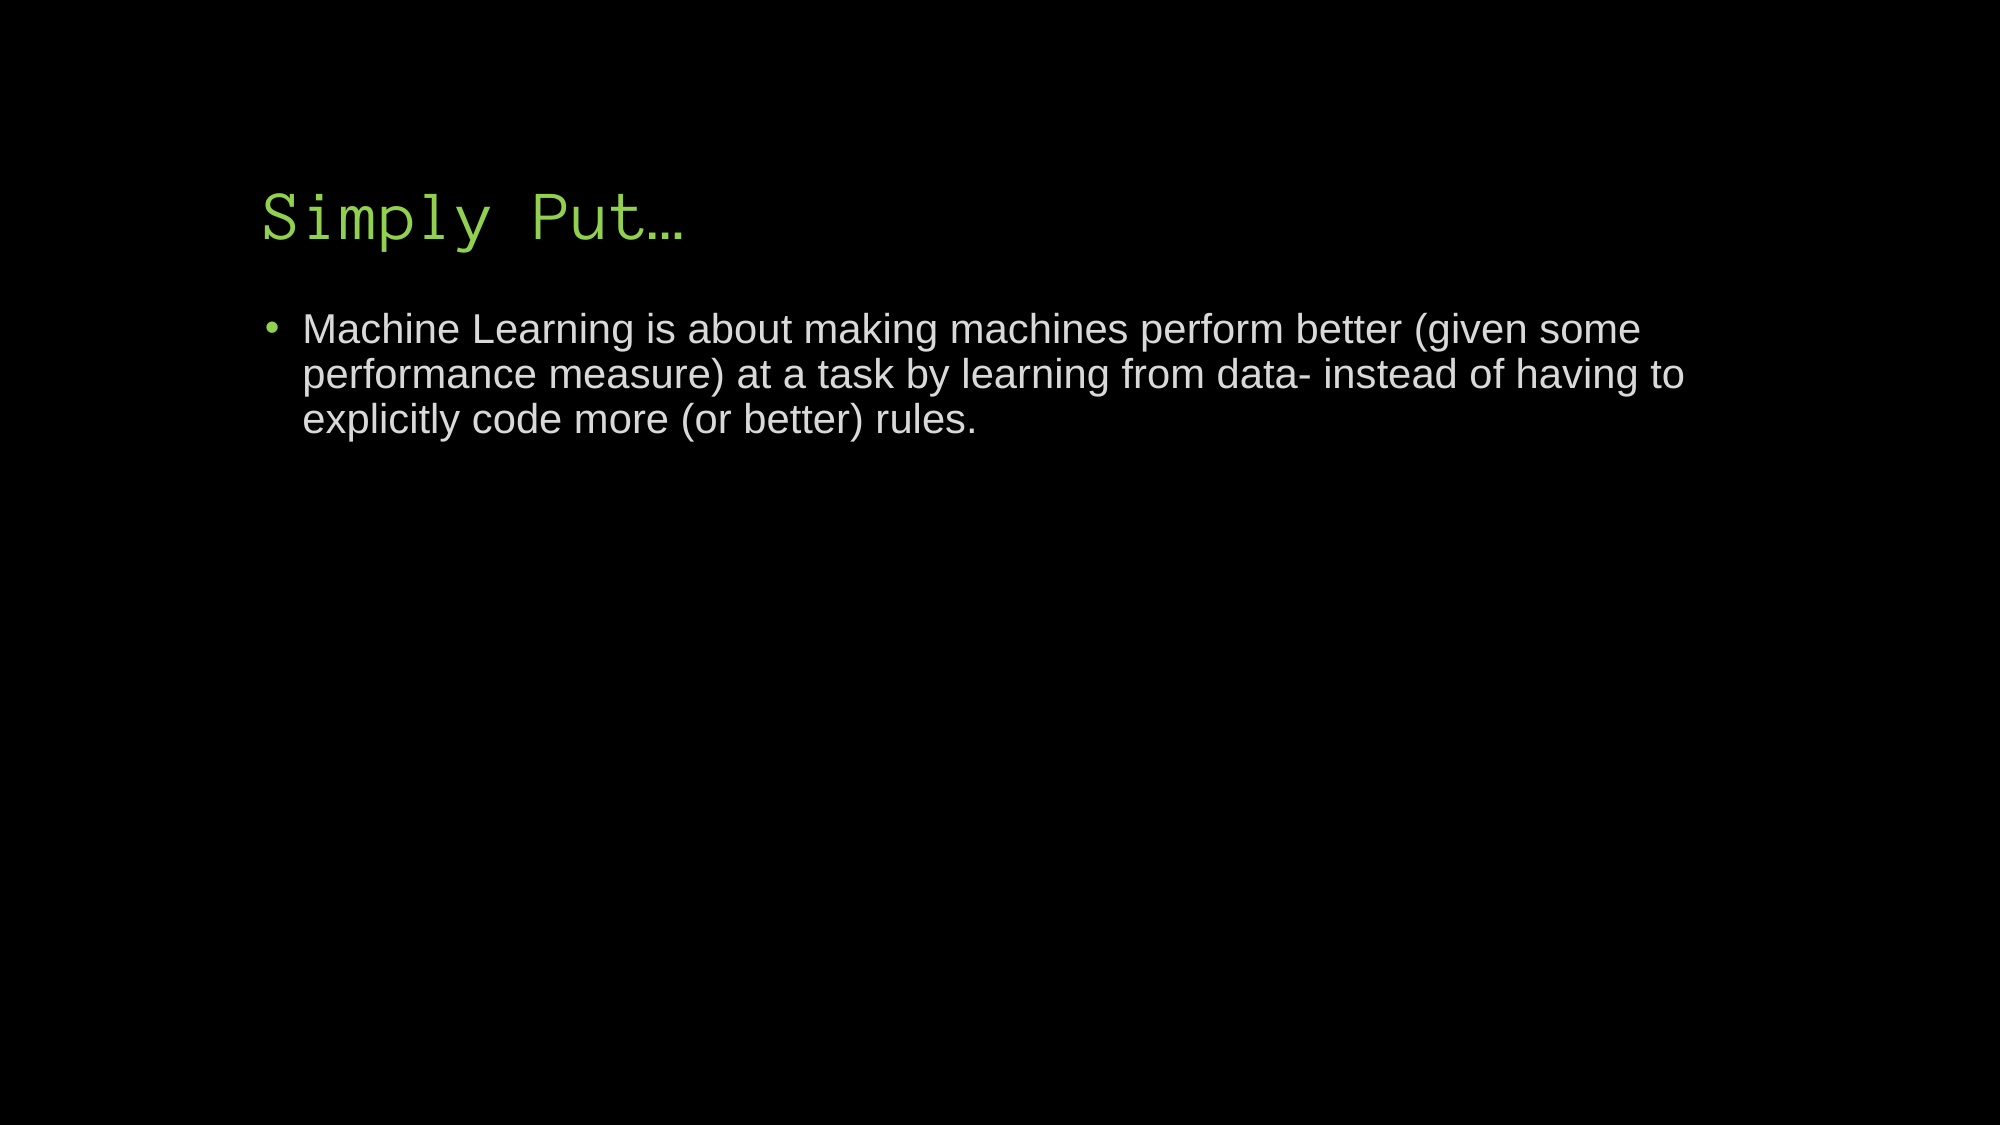

# Simply Put…
Machine Learning is about making machines perform better (given some performance measure) at a task by learning from data- instead of having to explicitly code more (or better) rules.